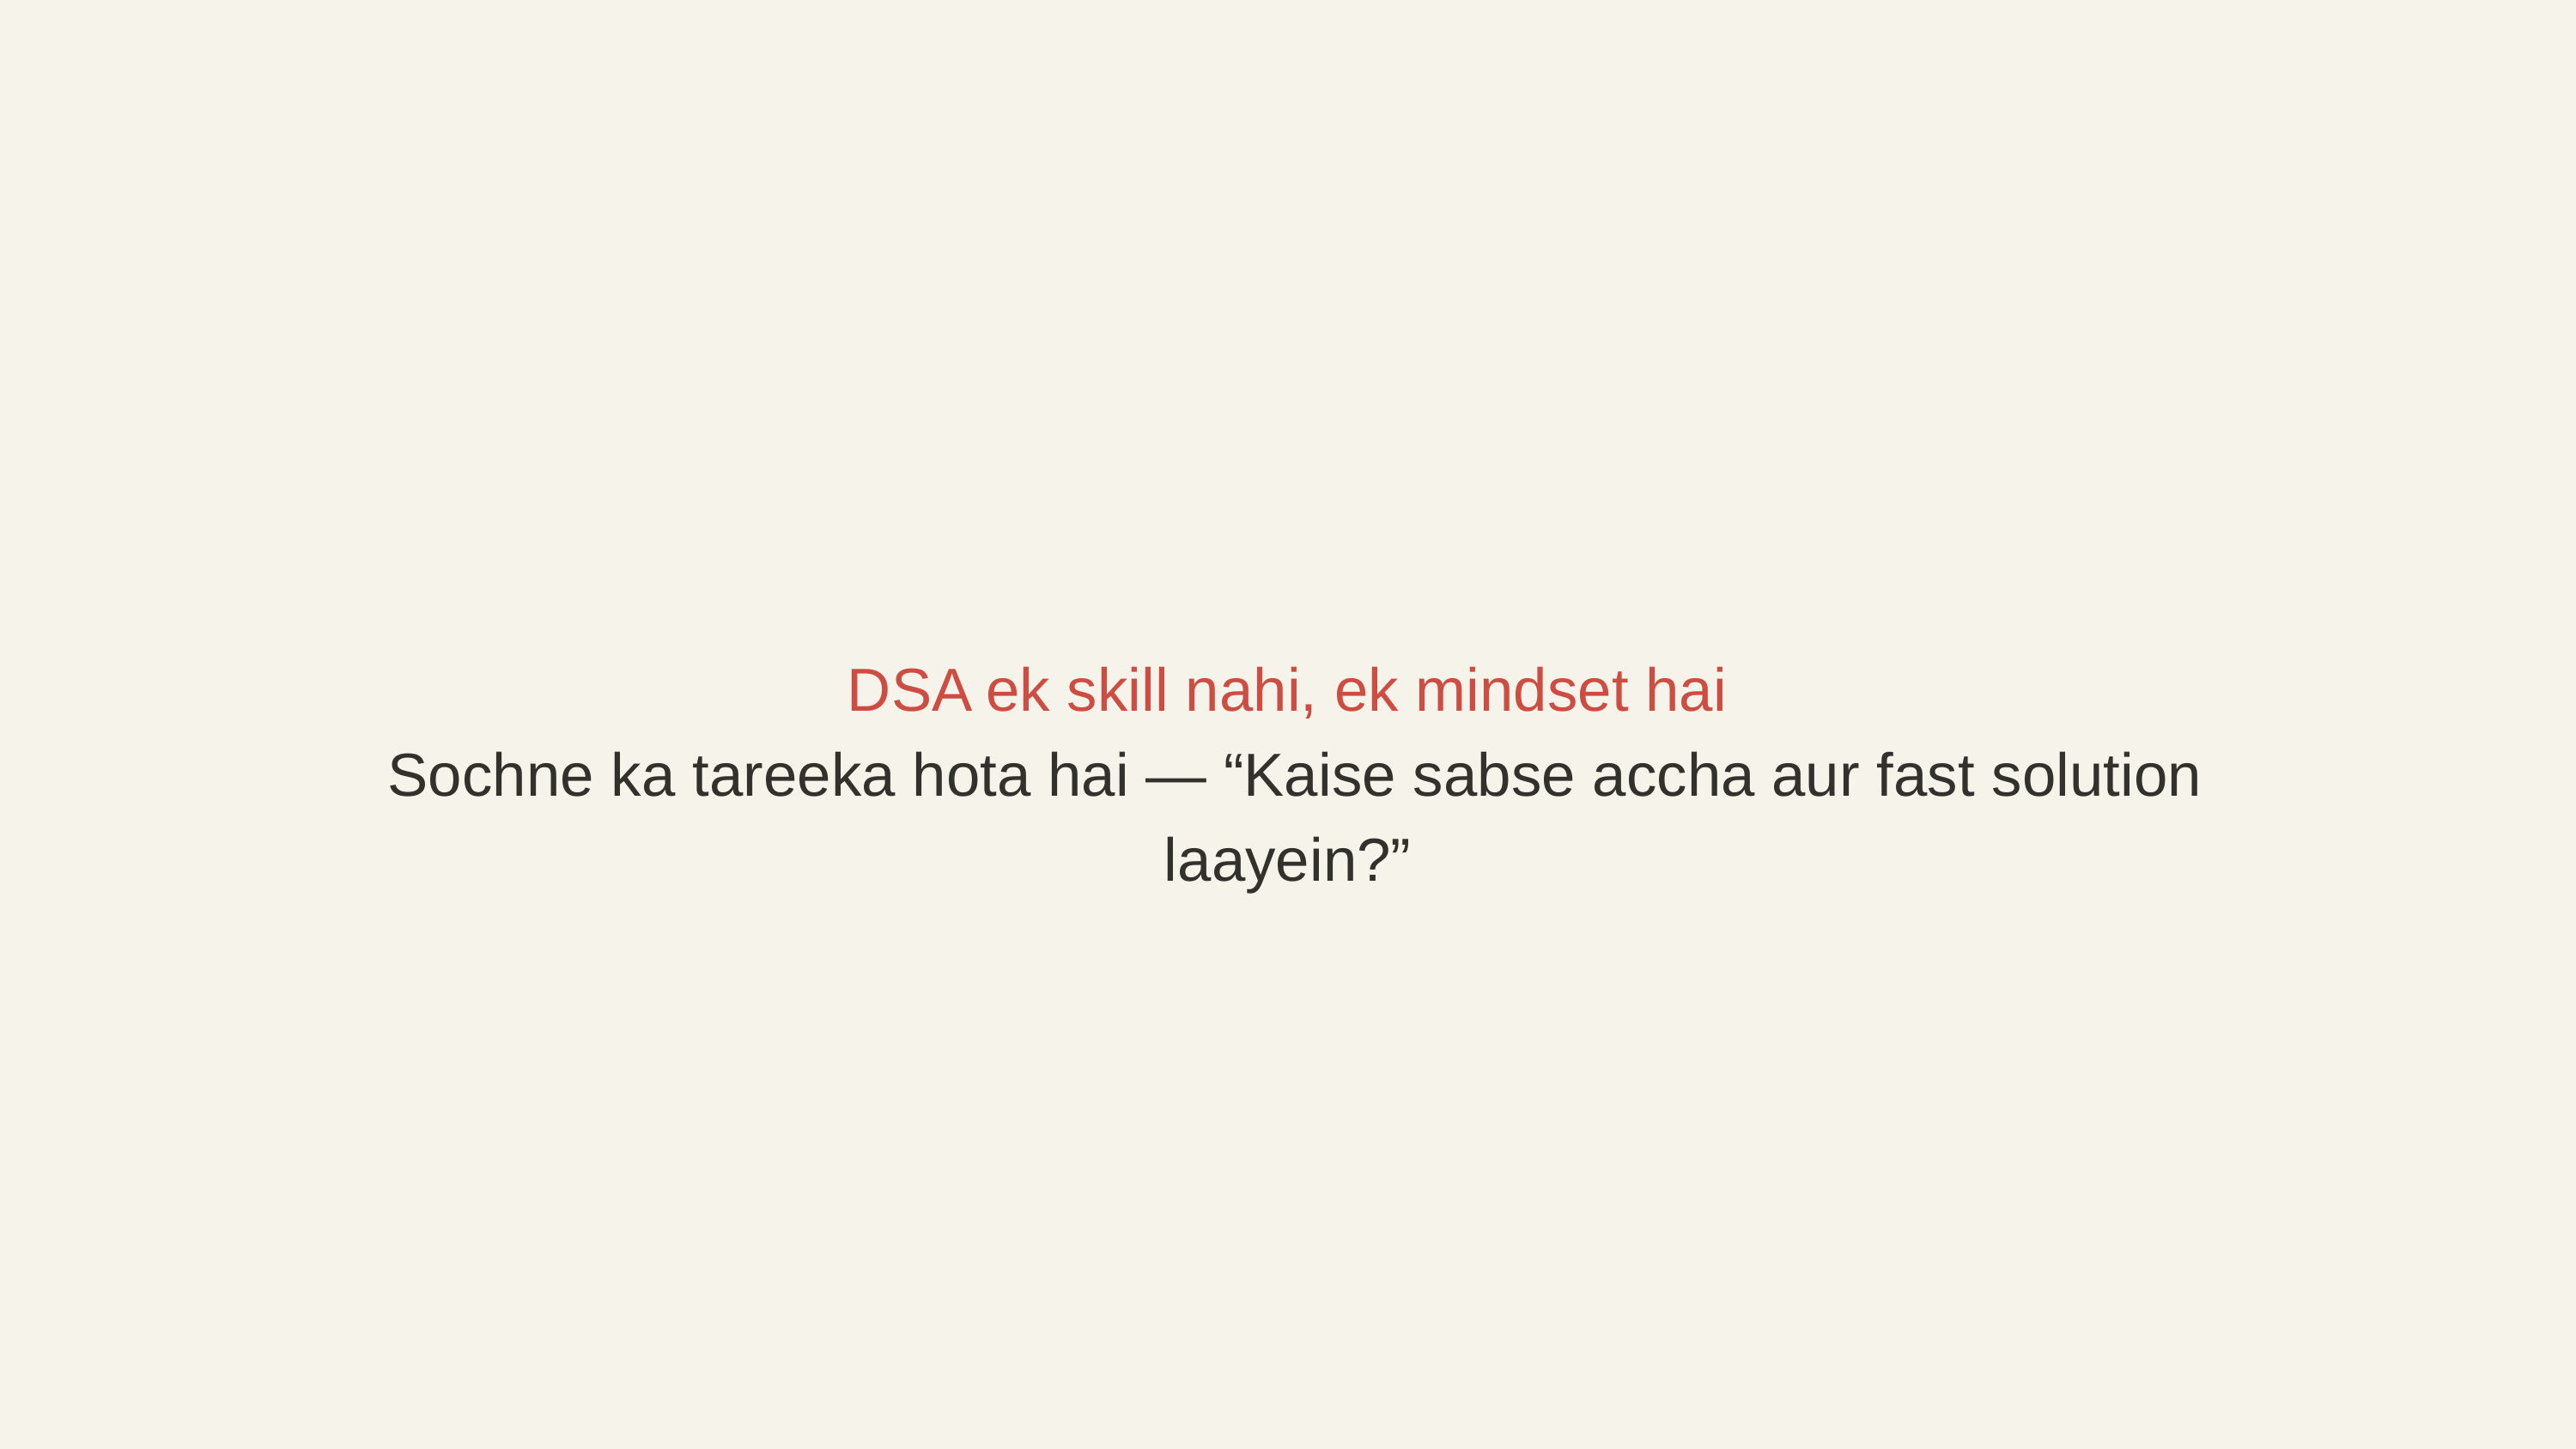

DSA ek skill nahi, ek mindset hai
 Sochne ka tareeka hota hai — “Kaise sabse accha aur fast solution laayein?”